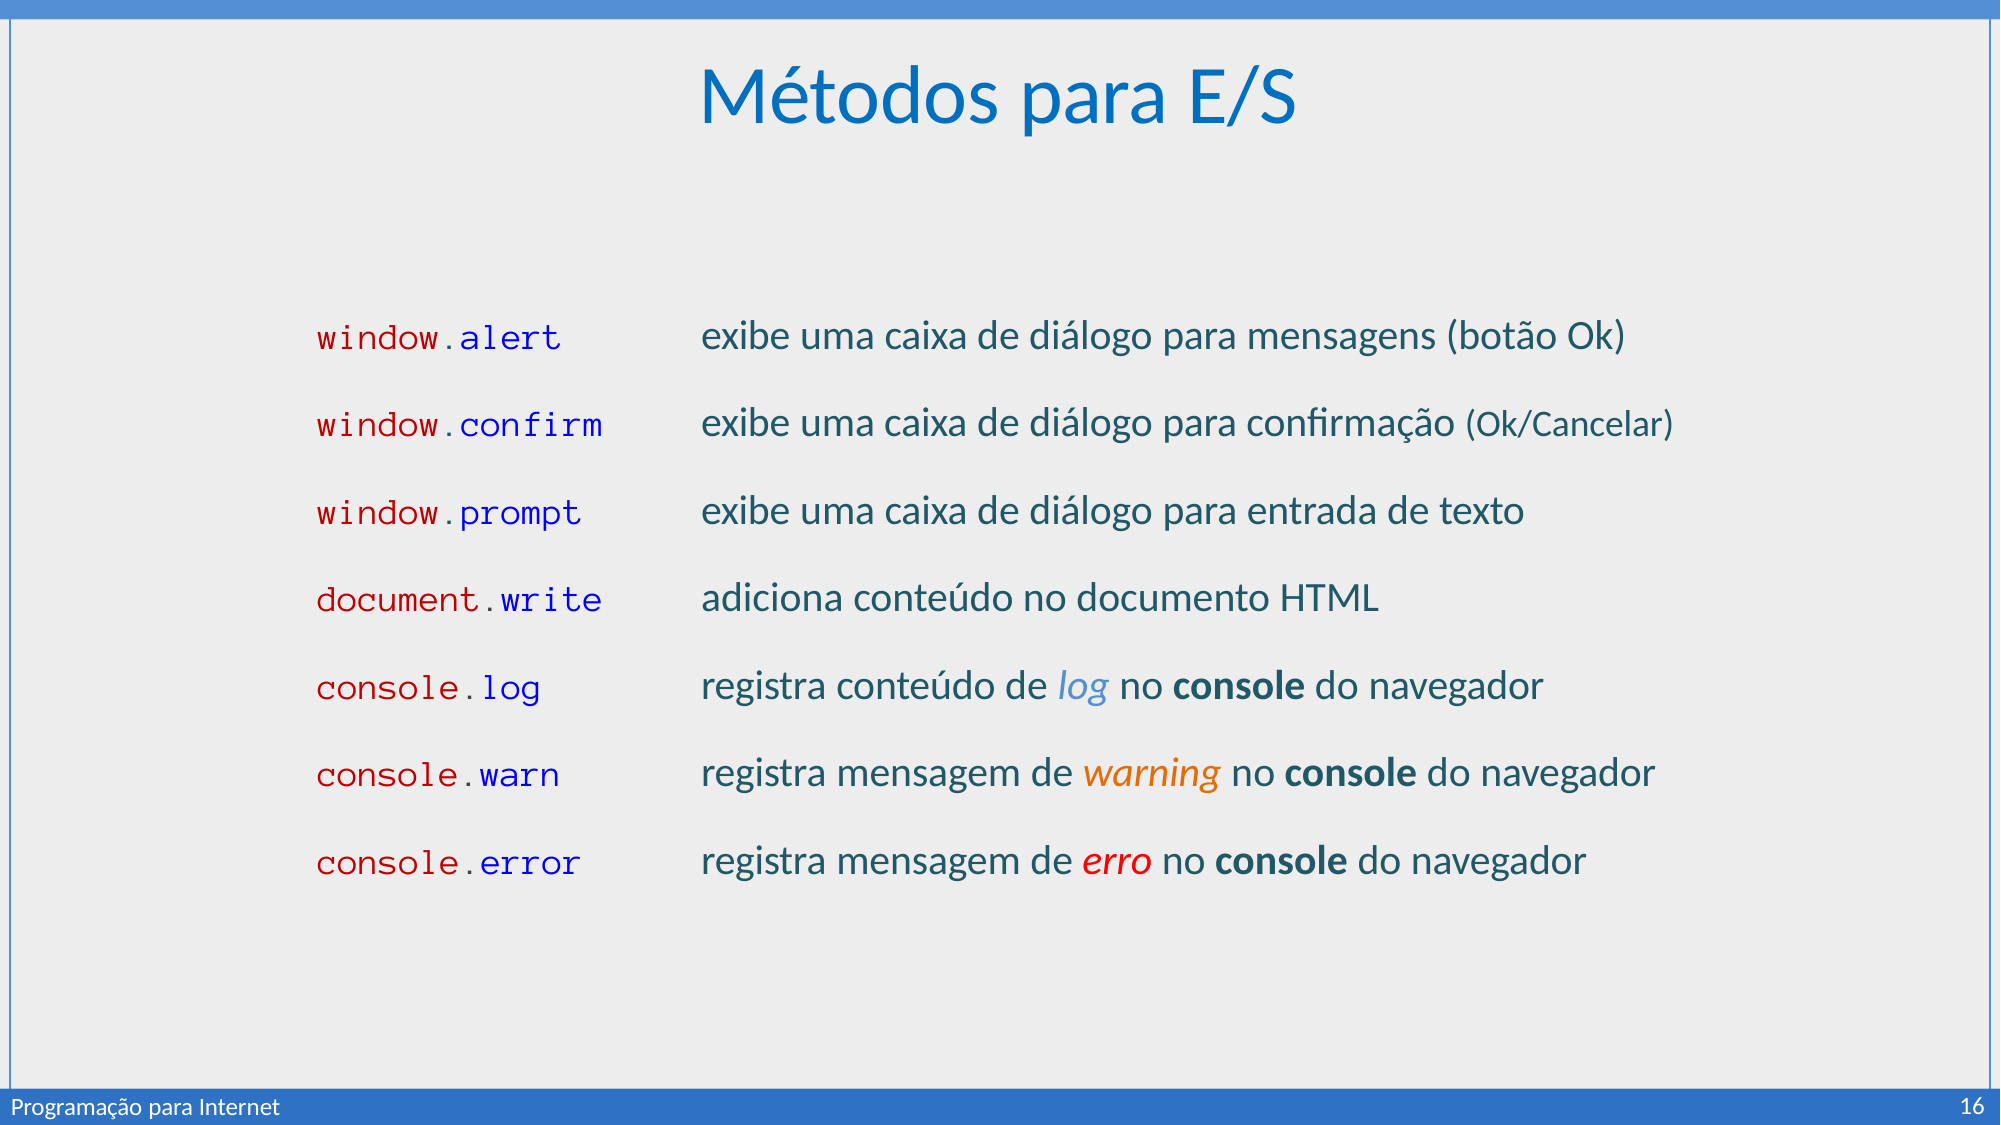

# Métodos para E/S
exibe uma caixa de diálogo para mensagens (botão Ok)
window.alert
exibe uma caixa de diálogo para confirmação (Ok/Cancelar)
window.confirm
exibe uma caixa de diálogo para entrada de texto
window.prompt
adiciona conteúdo no documento HTML
document.write
registra conteúdo de log no console do navegador
console.log
registra mensagem de warning no console do navegador
console.warn
registra mensagem de erro no console do navegador
console.error
16
Programação para Internet